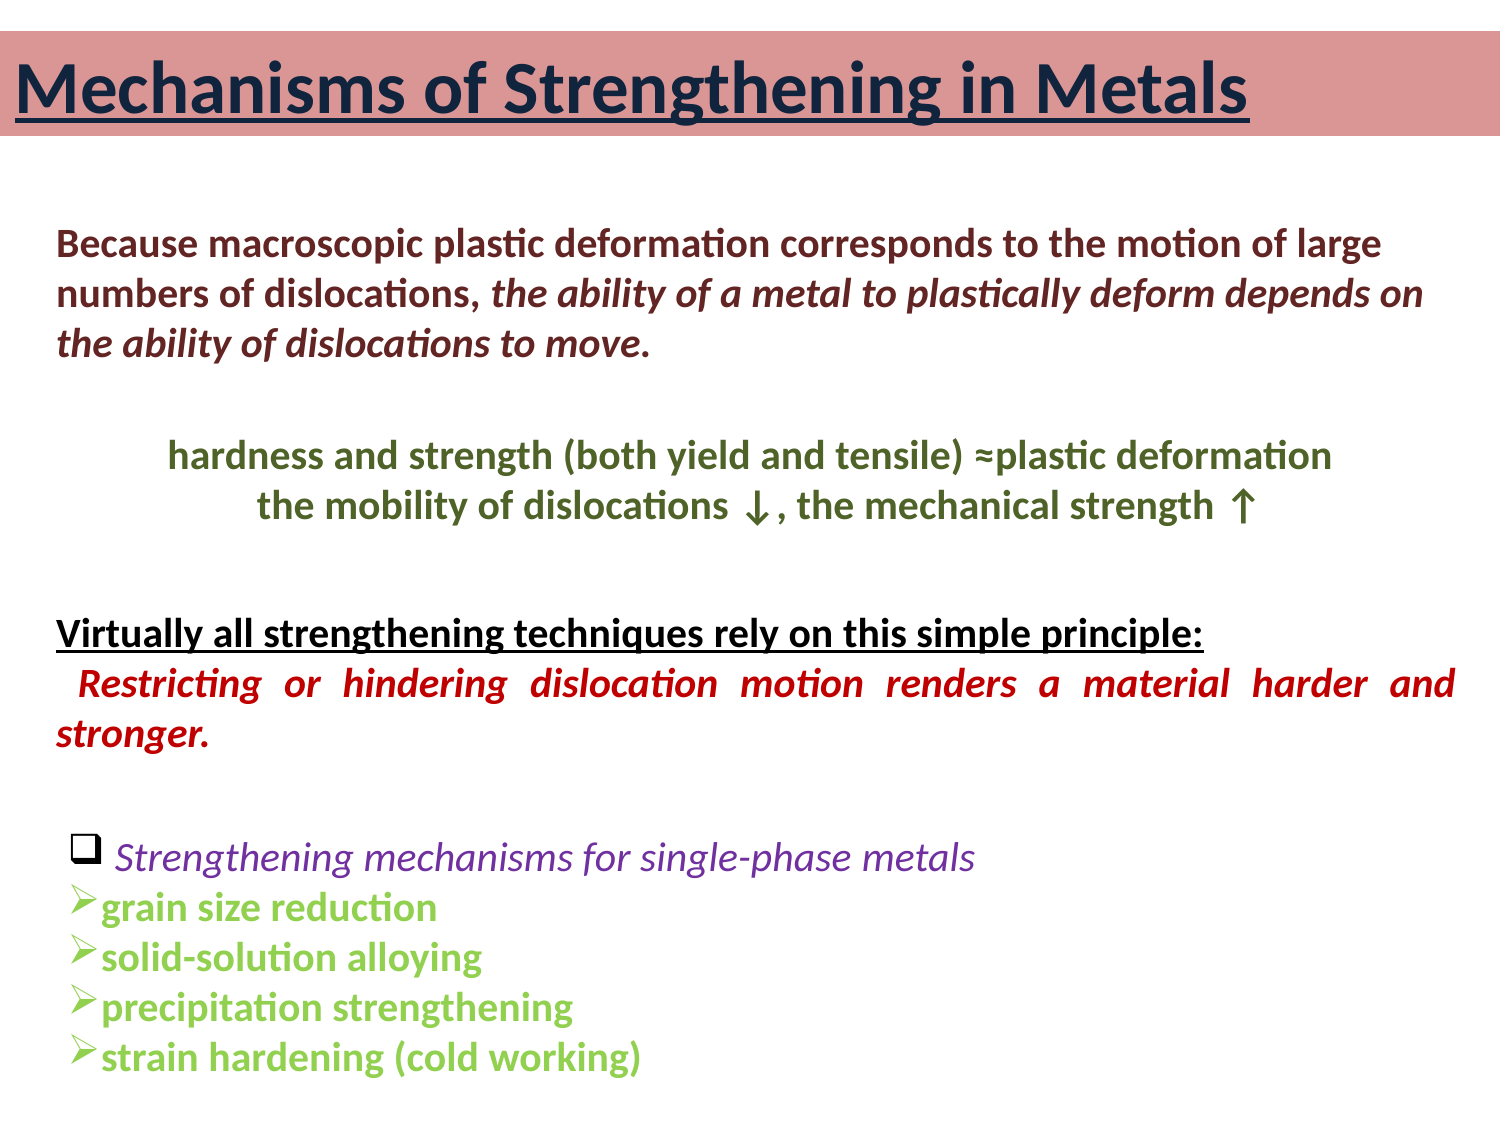

Mechanisms of Strengthening in Metals
Because macroscopic plastic deformation corresponds to the motion of large numbers of dislocations, the ability of a metal to plastically deform depends on the ability of dislocations to move.
hardness and strength (both yield and tensile) ≈plastic deformation
  the mobility of dislocations ↓, the mechanical strength ↑
Virtually all strengthening techniques rely on this simple principle:
 Restricting or hindering dislocation motion renders a material harder and stronger.
 Strengthening mechanisms for single-phase metals
grain size reduction
solid-solution alloying
precipitation strengthening
strain hardening (cold working)